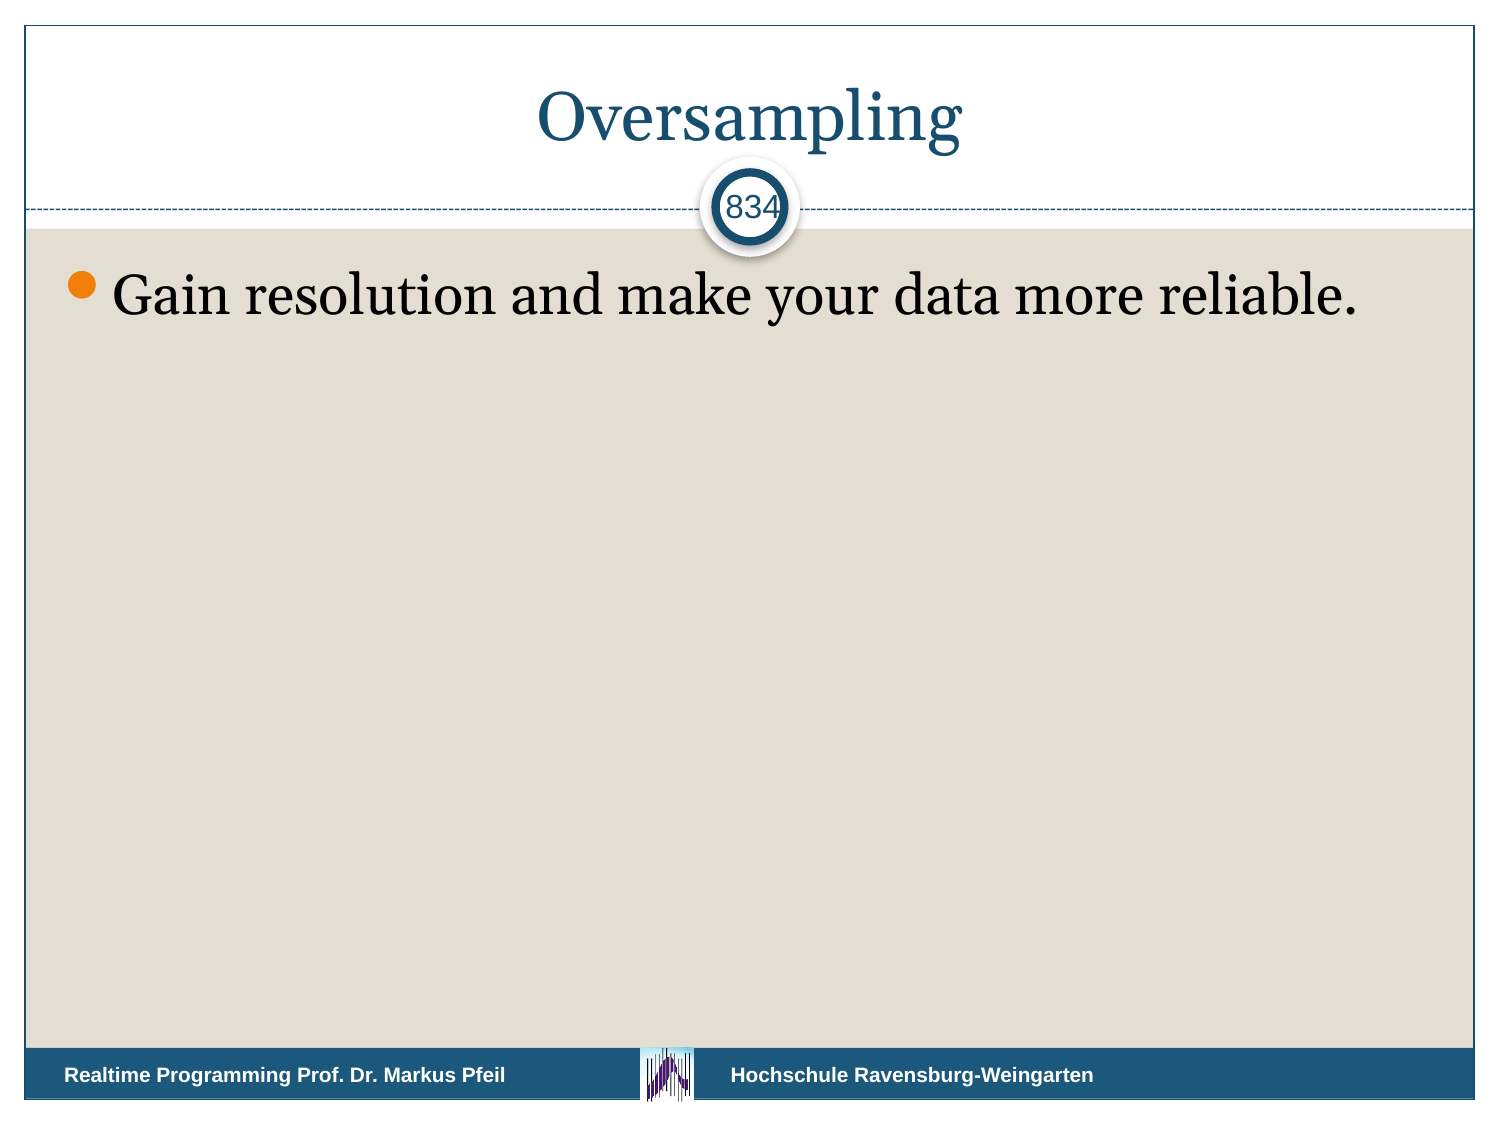

# Oversampling
834
Gain resolution and make your data more reliable.
Realtime Programming Prof. Dr. Markus Pfeil